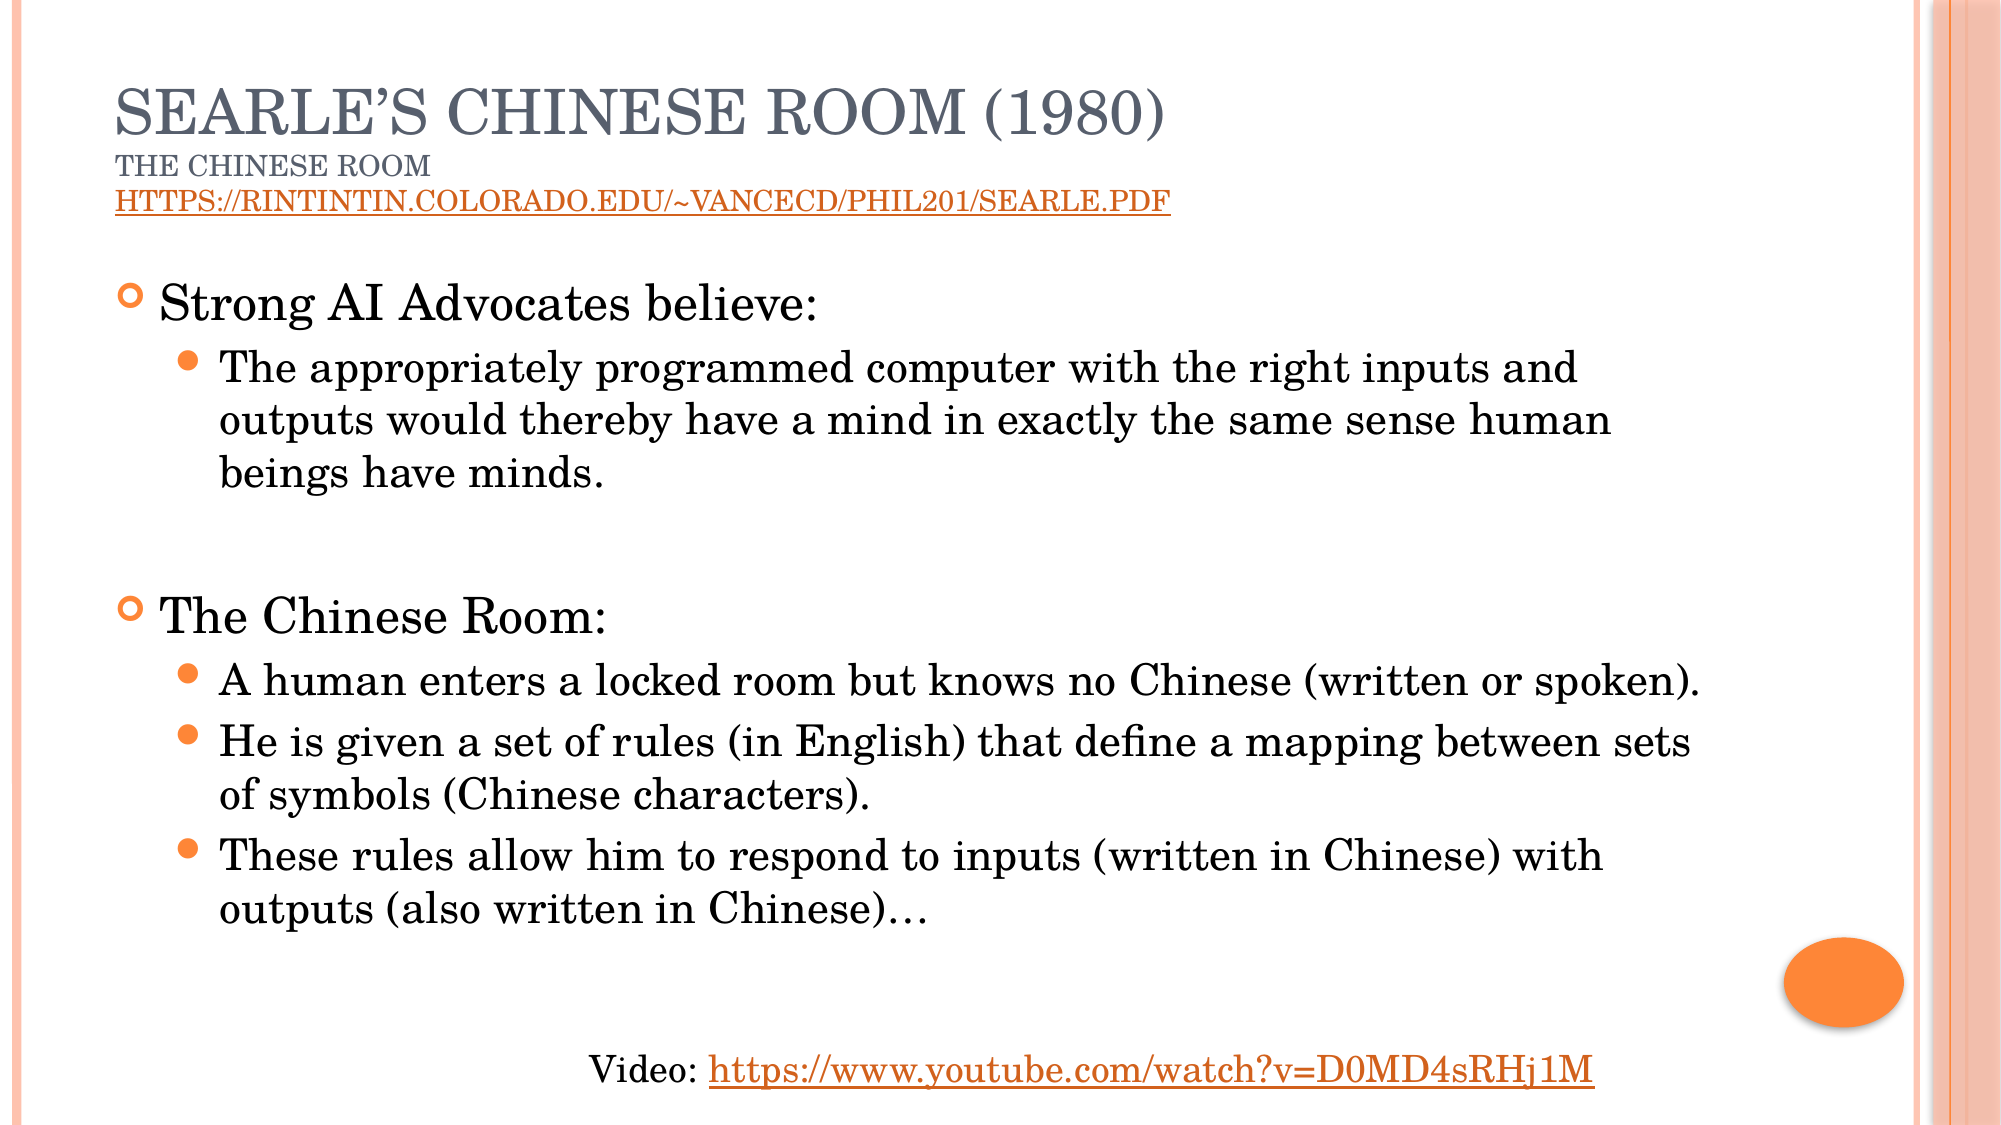

# Searle’s Chinese Room (1980) The Chinese Room https://rintintin.colorado.edu/~vancecd/phil201/Searle.pdf
Strong AI Advocates believe:
The appropriately programmed computer with the right inputs and outputs would thereby have a mind in exactly the same sense human beings have minds.

The Chinese Room:
A human enters a locked room but knows no Chinese (written or spoken).
He is given a set of rules (in English) that define a mapping between sets of symbols (Chinese characters).
These rules allow him to respond to inputs (written in Chinese) with outputs (also written in Chinese)…
Video: https://www.youtube.com/watch?v=D0MD4sRHj1M